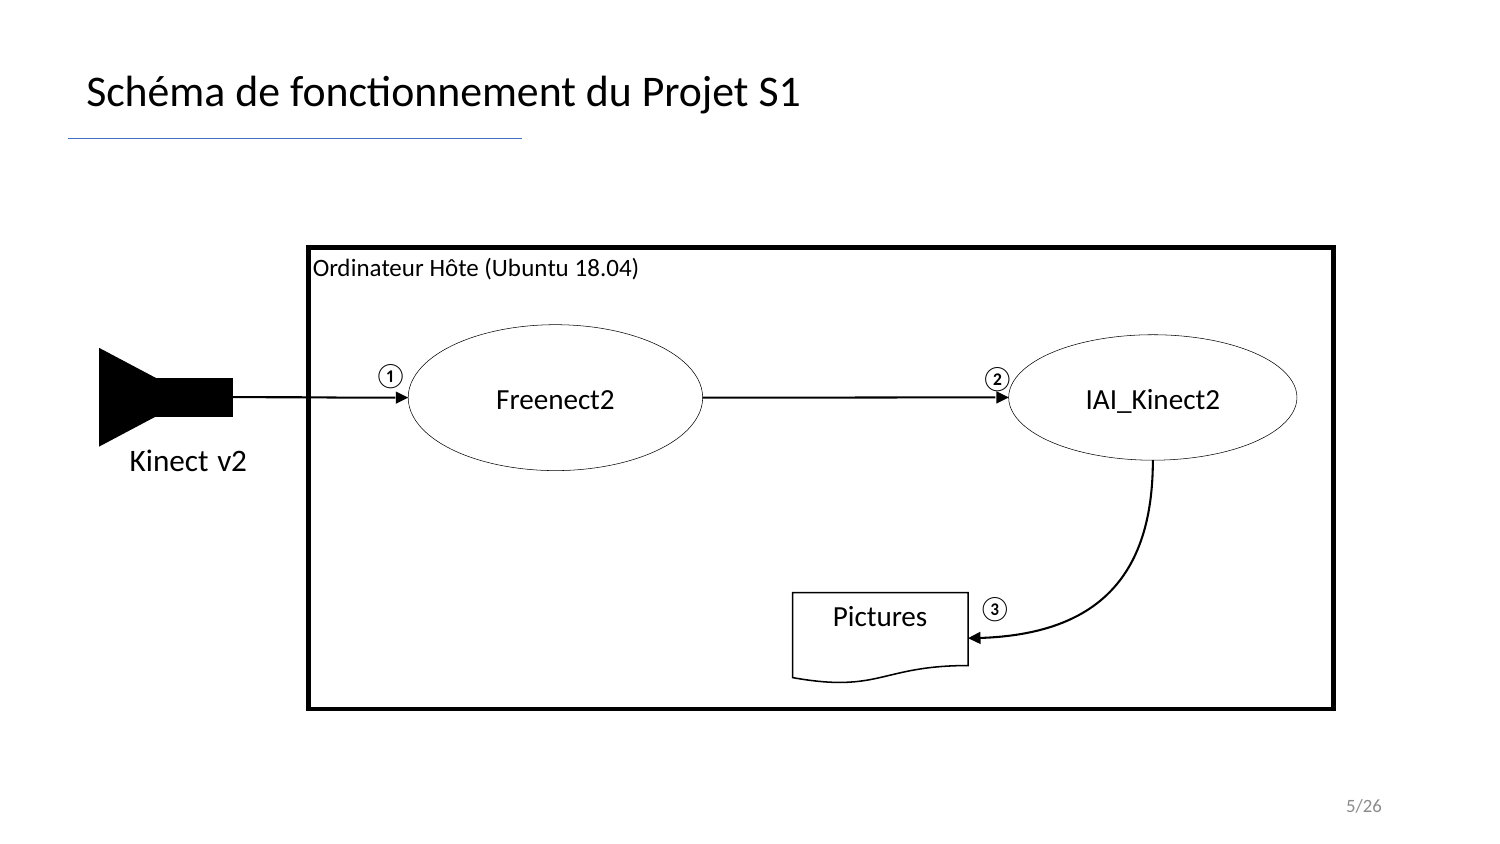

Schéma de fonctionnement du Projet S1
Ordinateur Hôte (Ubuntu 18.04)
Freenect2
IAI_Kinect2

①
②

Kinect v2
  ③
Pictures
5/26